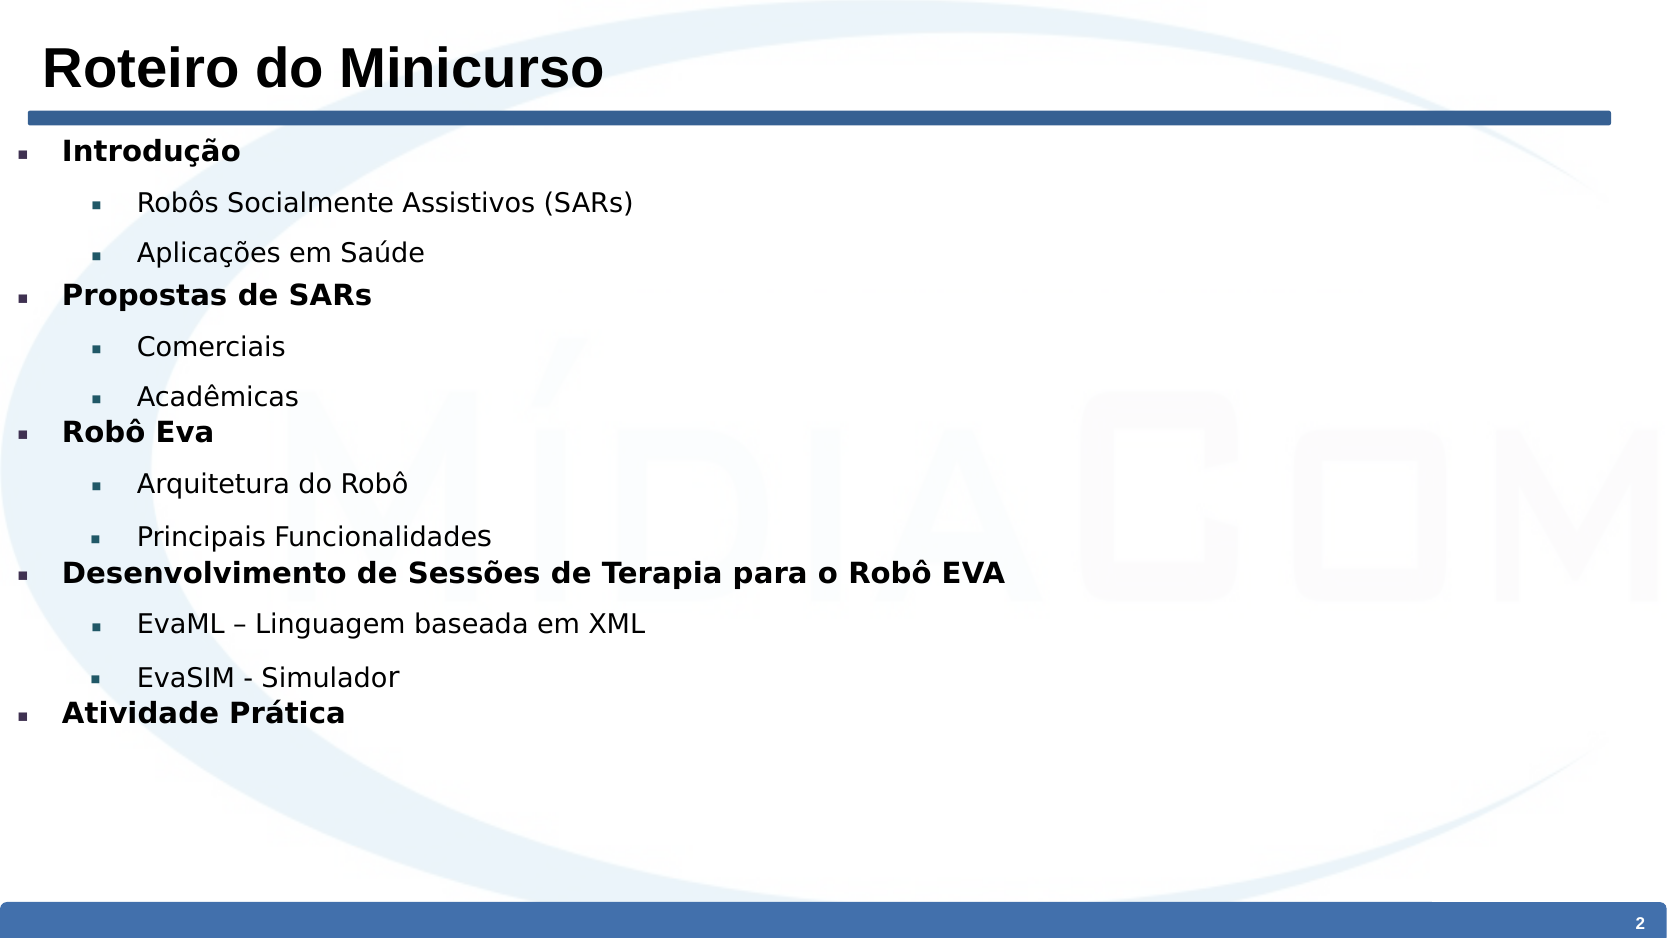

# Roteiro do Minicurso
Introdução
Robôs Socialmente Assistivos (SARs)
Aplicações em Saúde

Propostas de SARs
Comerciais
Acadêmicas
Robô Eva
Arquitetura do Robô
Principais Funcionalidades
Desenvolvimento de Sessões de Terapia para o Robô EVA
EvaML – Linguagem baseada em XML
EvaSIM - Simulador
Atividade Prática

2